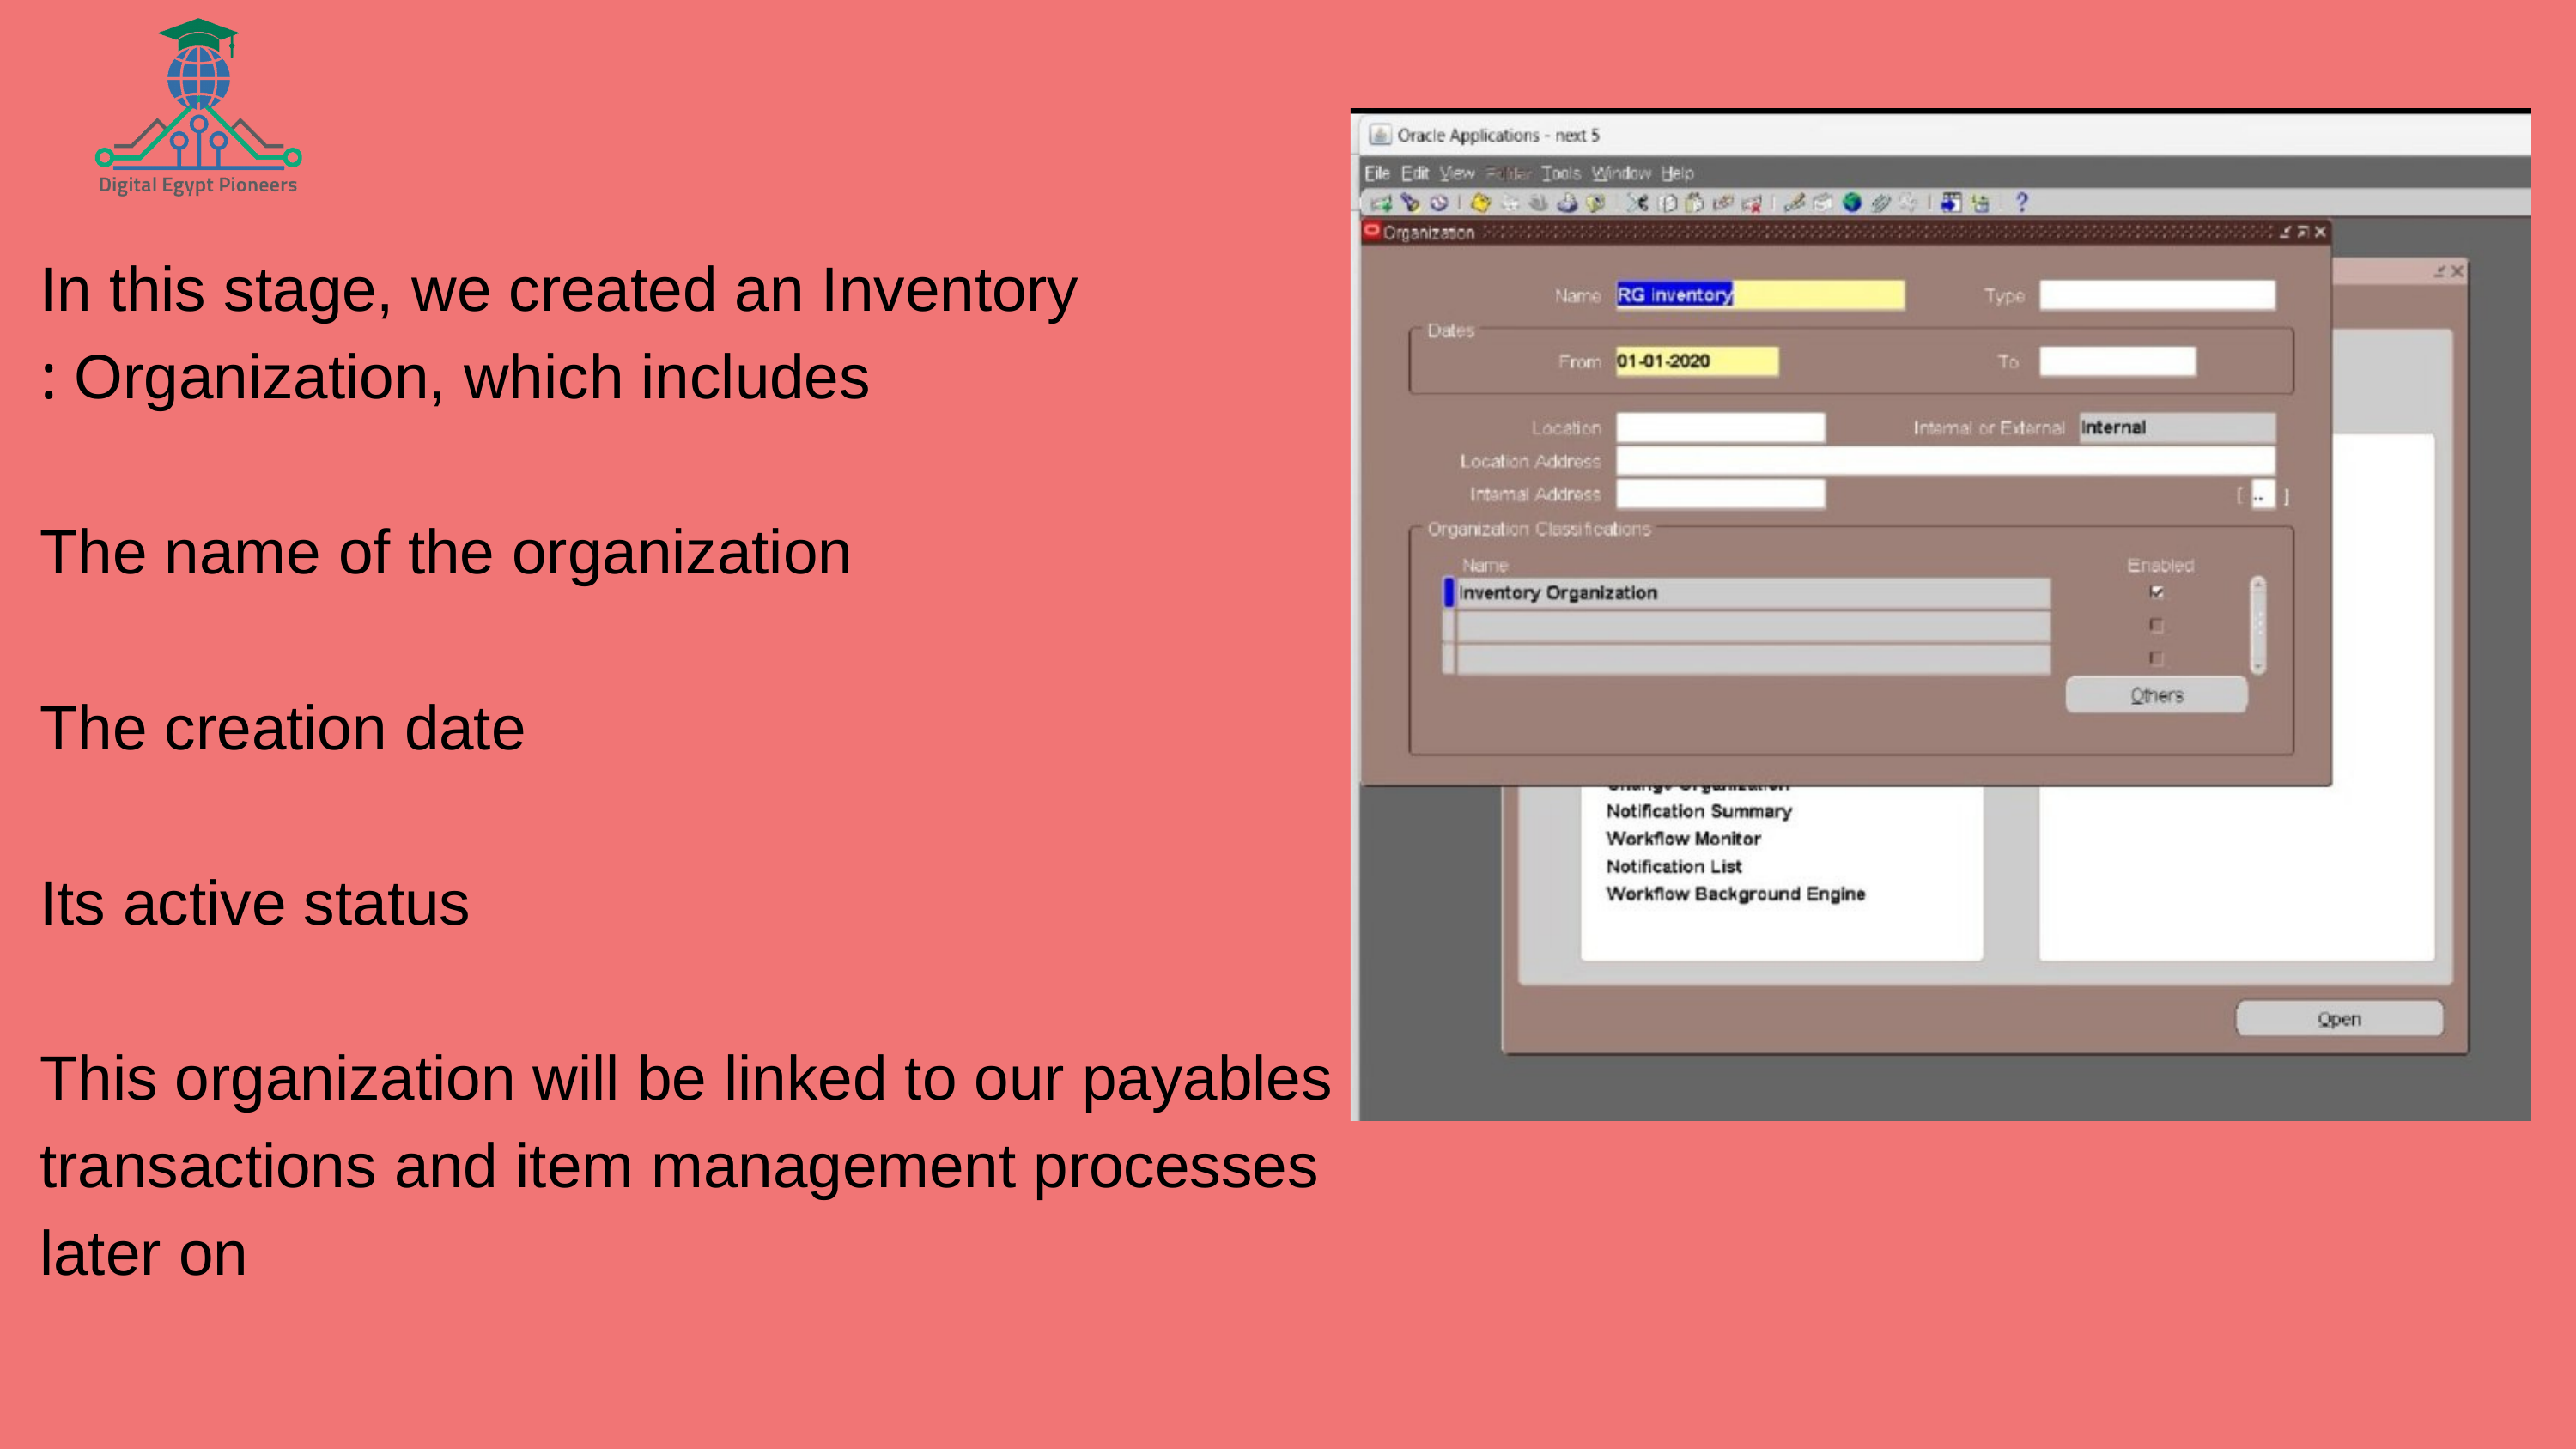

In this stage, we created an Inventory Organization, which includes :

The name of the organization

The creation date

Its active status

This organization will be linked to our payables   transactions and item management processes    later on